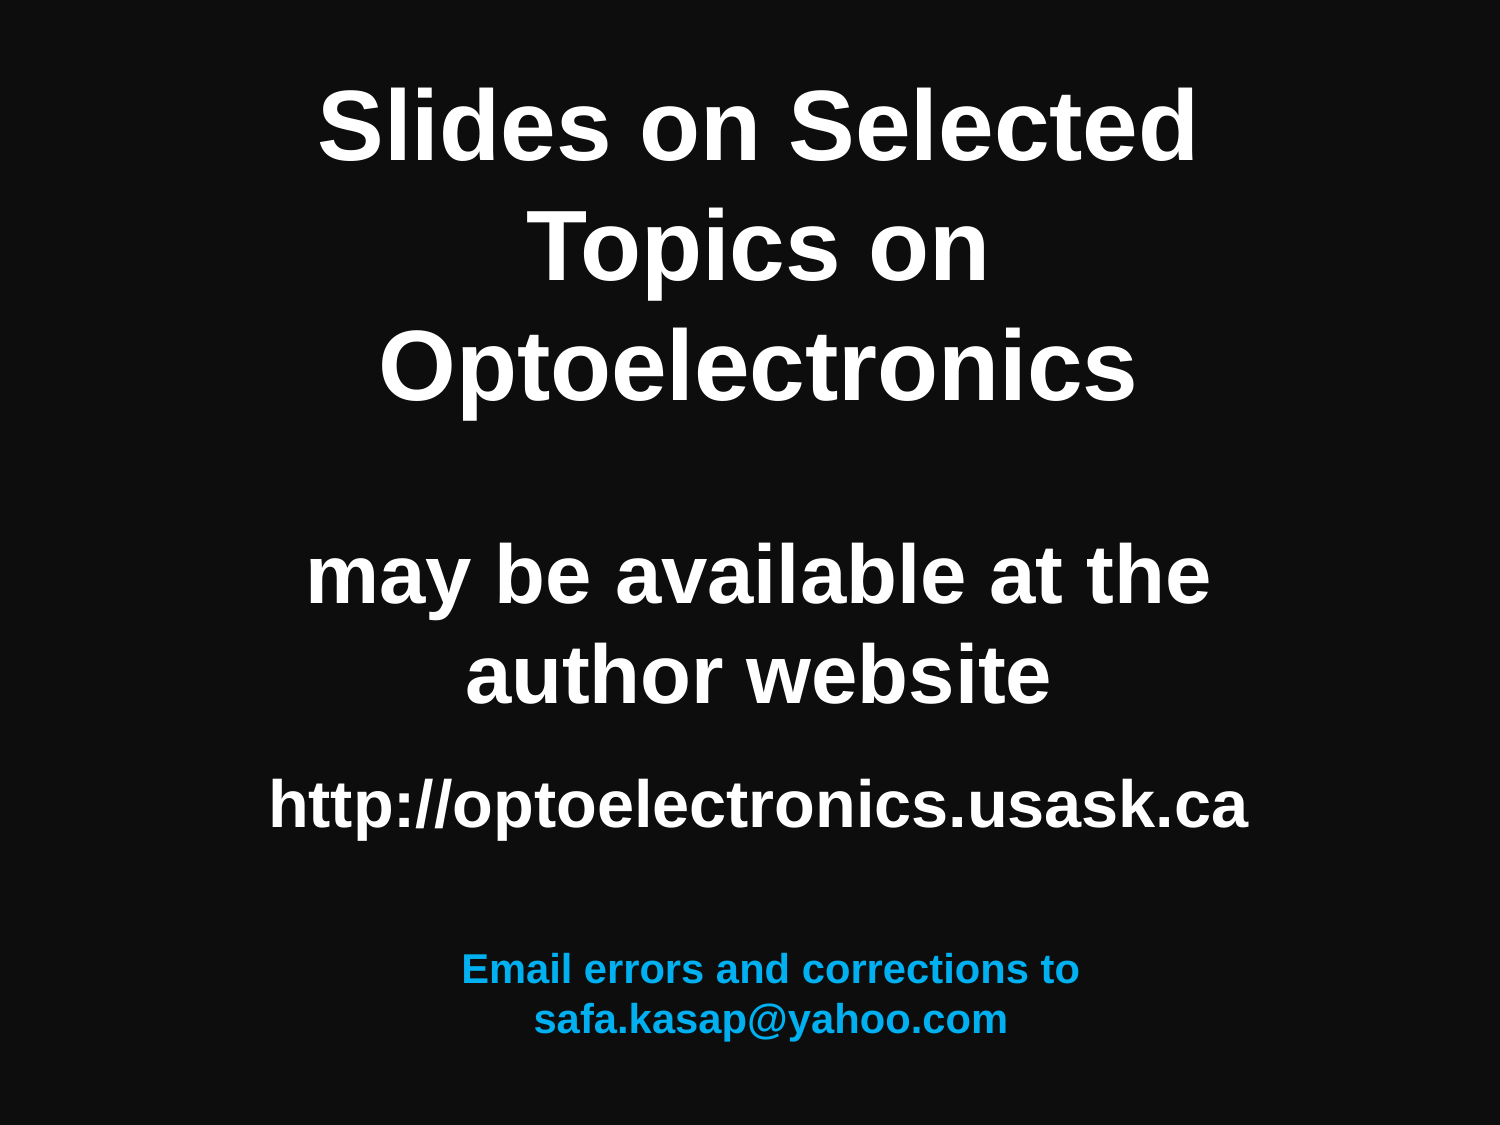

Slides on Selected Topics on Optoelectronics

may be available at the author website
http://optoelectronics.usask.ca
Email errors and corrections to safa.kasap@yahoo.com